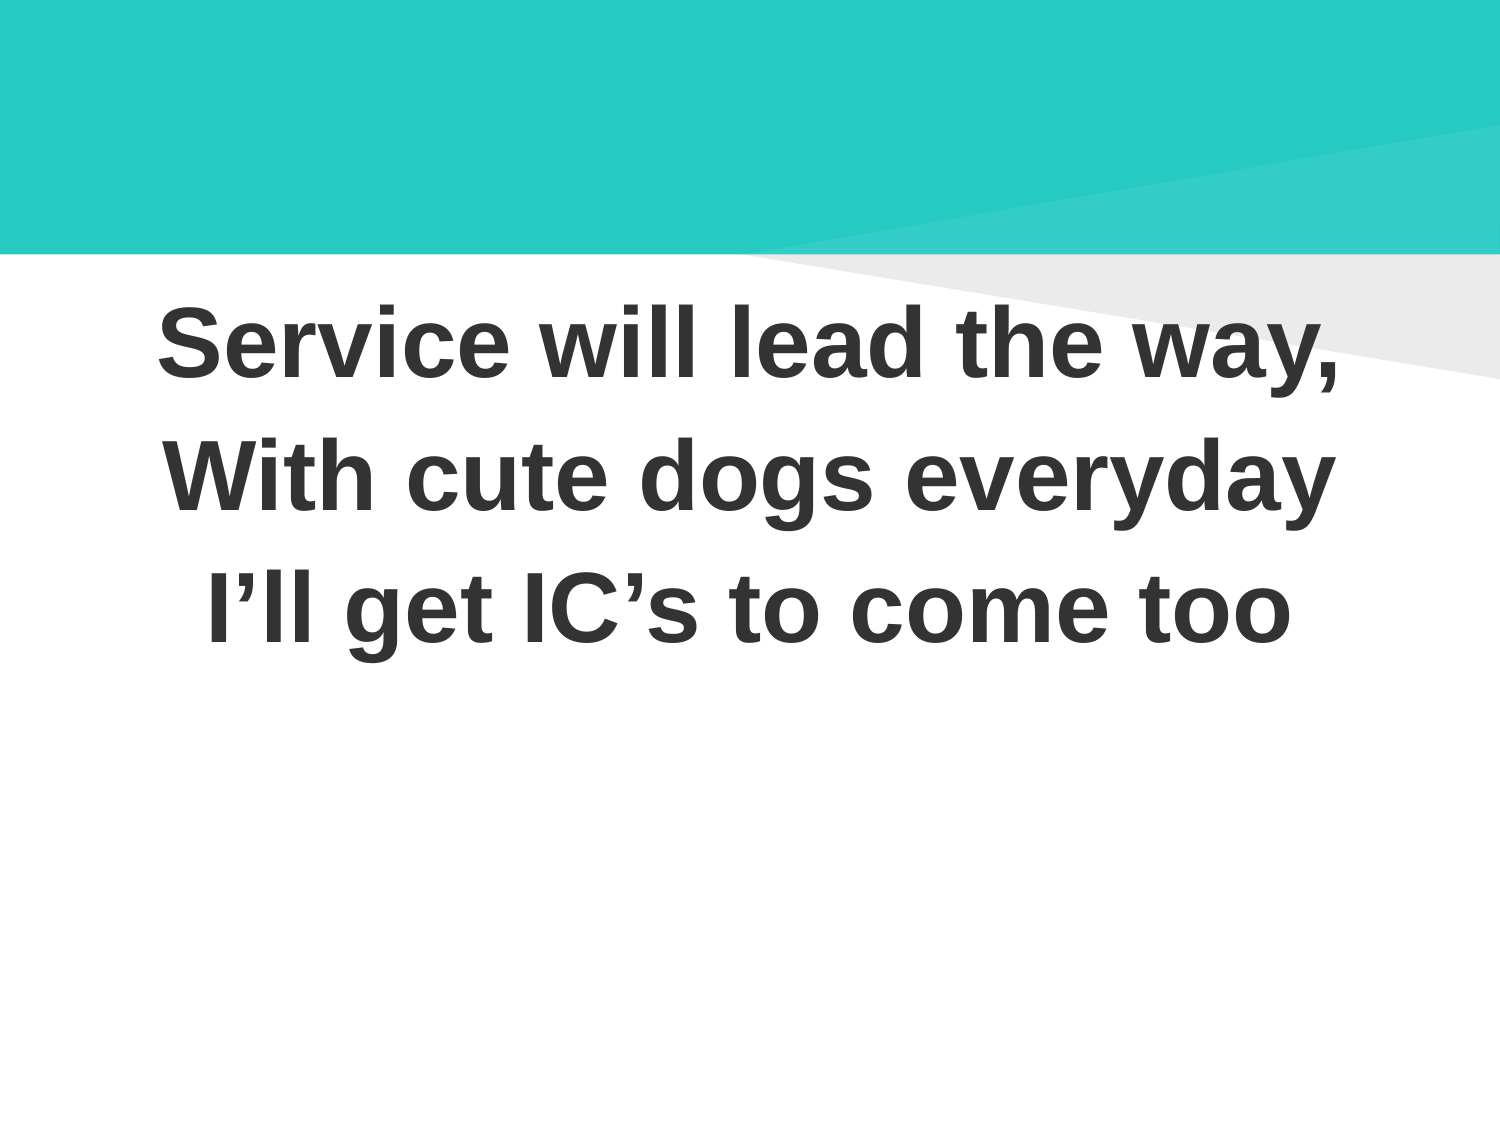

#
Service will lead the way,
With cute dogs everyday
I’ll get IC’s to come too